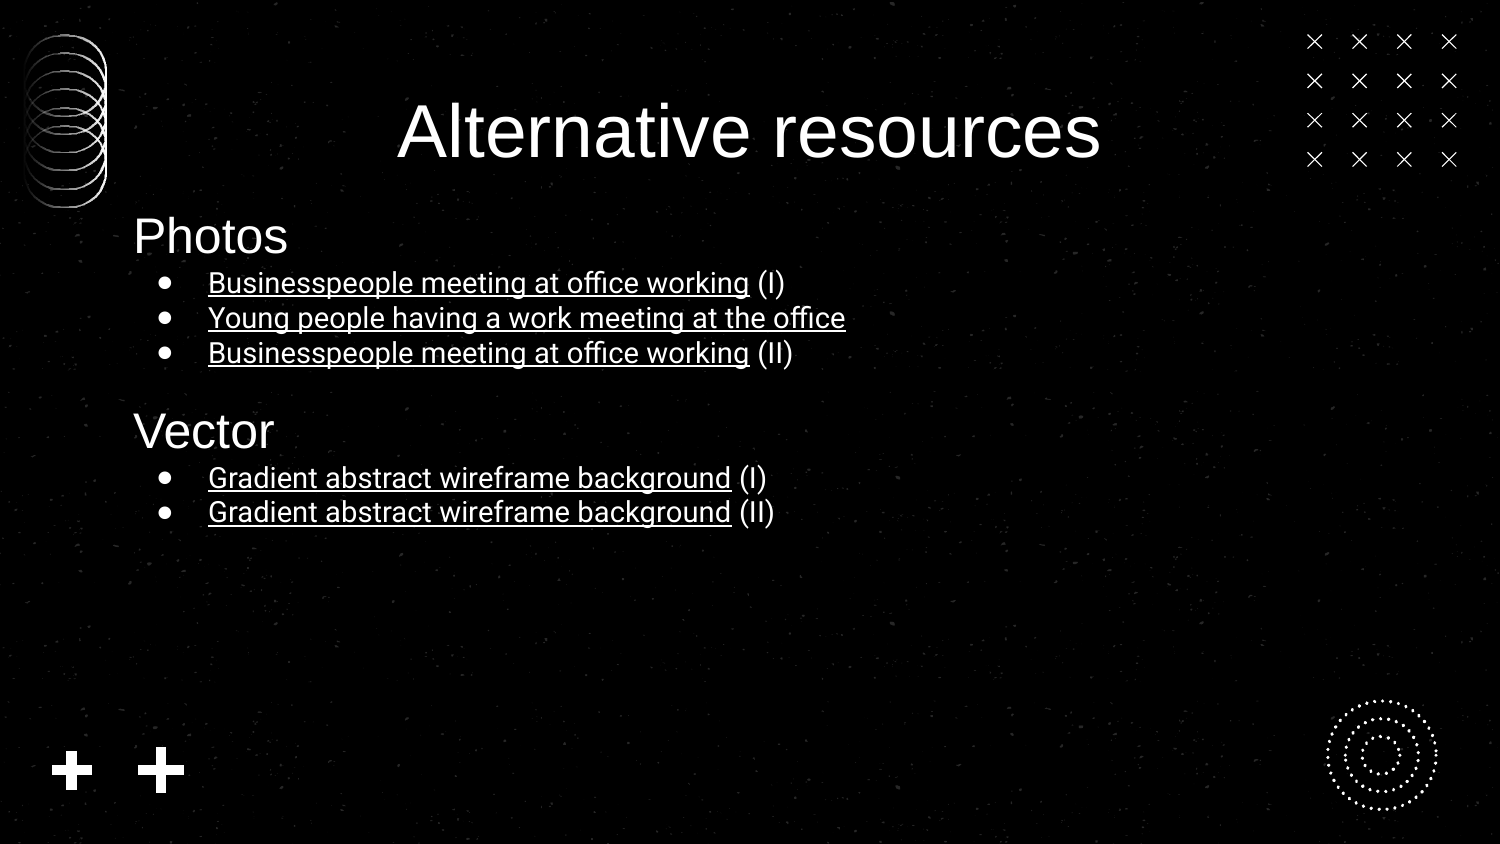

# Alternative resources
Photos
Businesspeople meeting at office working (I)
Young people having a work meeting at the office
Businesspeople meeting at office working (II)

Vector
Gradient abstract wireframe background (I)
Gradient abstract wireframe background (II)